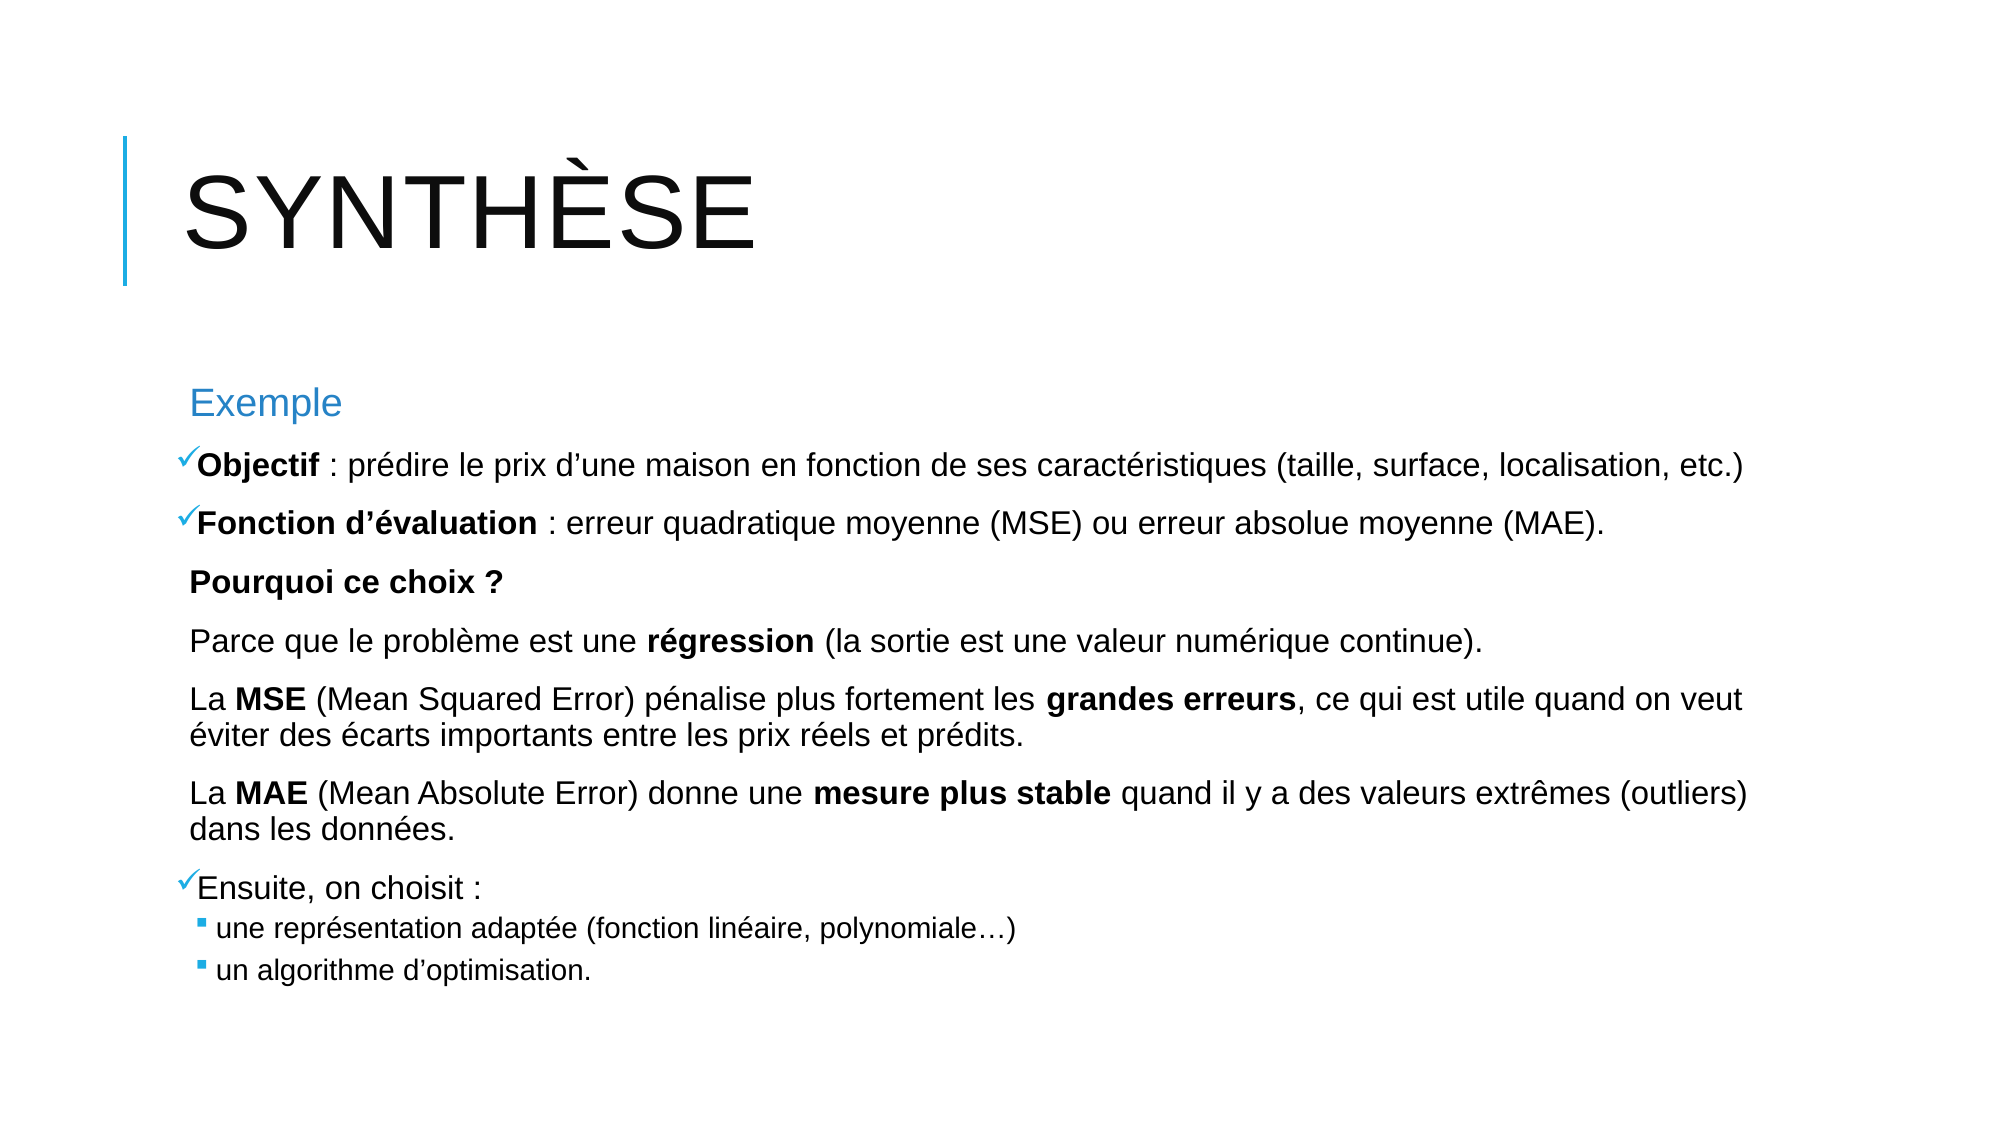

# Synthèse
Exemple
Objectif : prédire le prix d’une maison en fonction de ses caractéristiques (taille, surface, localisation, etc.)
Fonction d’évaluation : erreur quadratique moyenne (MSE) ou erreur absolue moyenne (MAE).
Pourquoi ce choix ?
Parce que le problème est une régression (la sortie est une valeur numérique continue).
La MSE (Mean Squared Error) pénalise plus fortement les grandes erreurs, ce qui est utile quand on veut éviter des écarts importants entre les prix réels et prédits.
La MAE (Mean Absolute Error) donne une mesure plus stable quand il y a des valeurs extrêmes (outliers) dans les données.
Ensuite, on choisit :
une représentation adaptée (fonction linéaire, polynomiale…)
un algorithme d’optimisation.